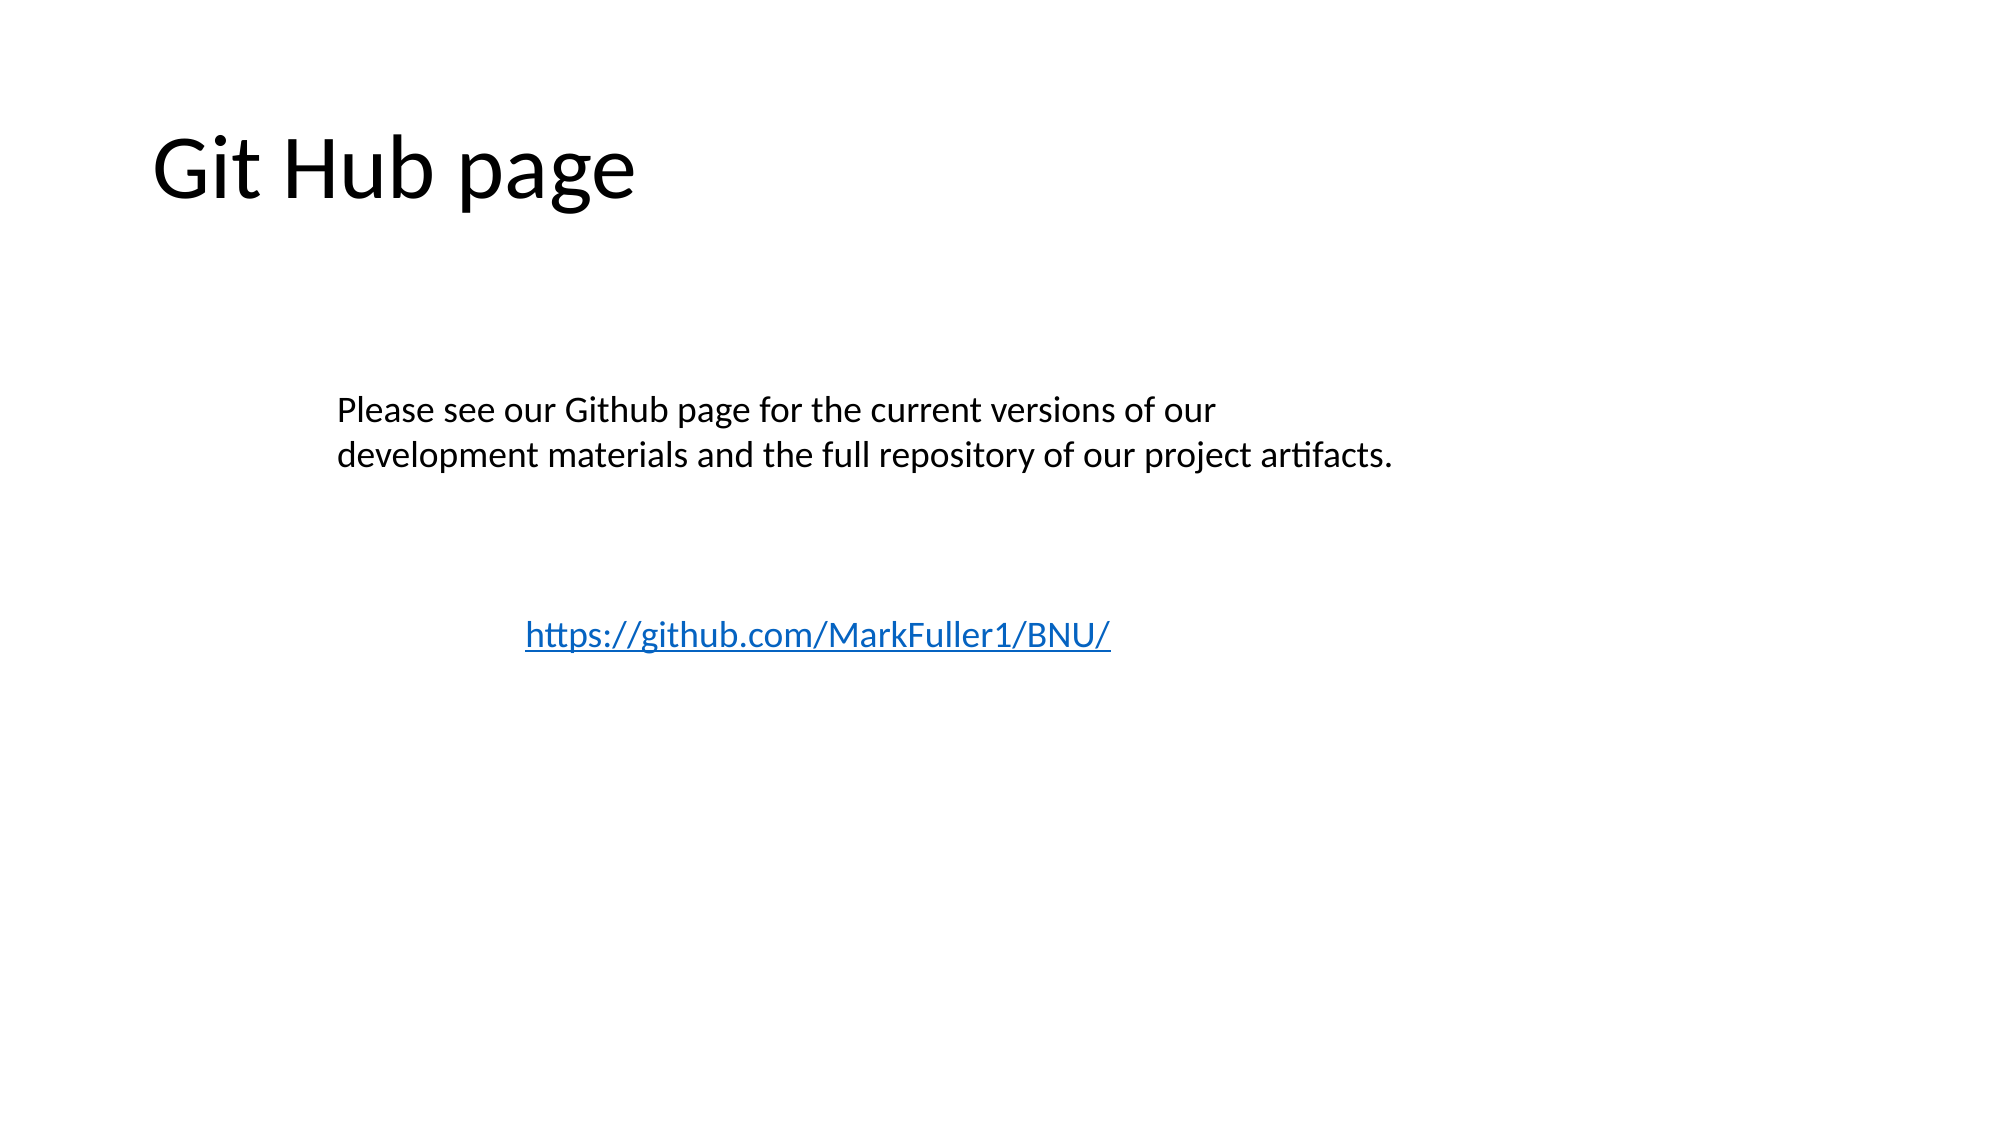

# Git Hub page
Please see our Github page for the current versions of our development materials and the full repository of our project artifacts.
https://github.com/MarkFuller1/BNU/